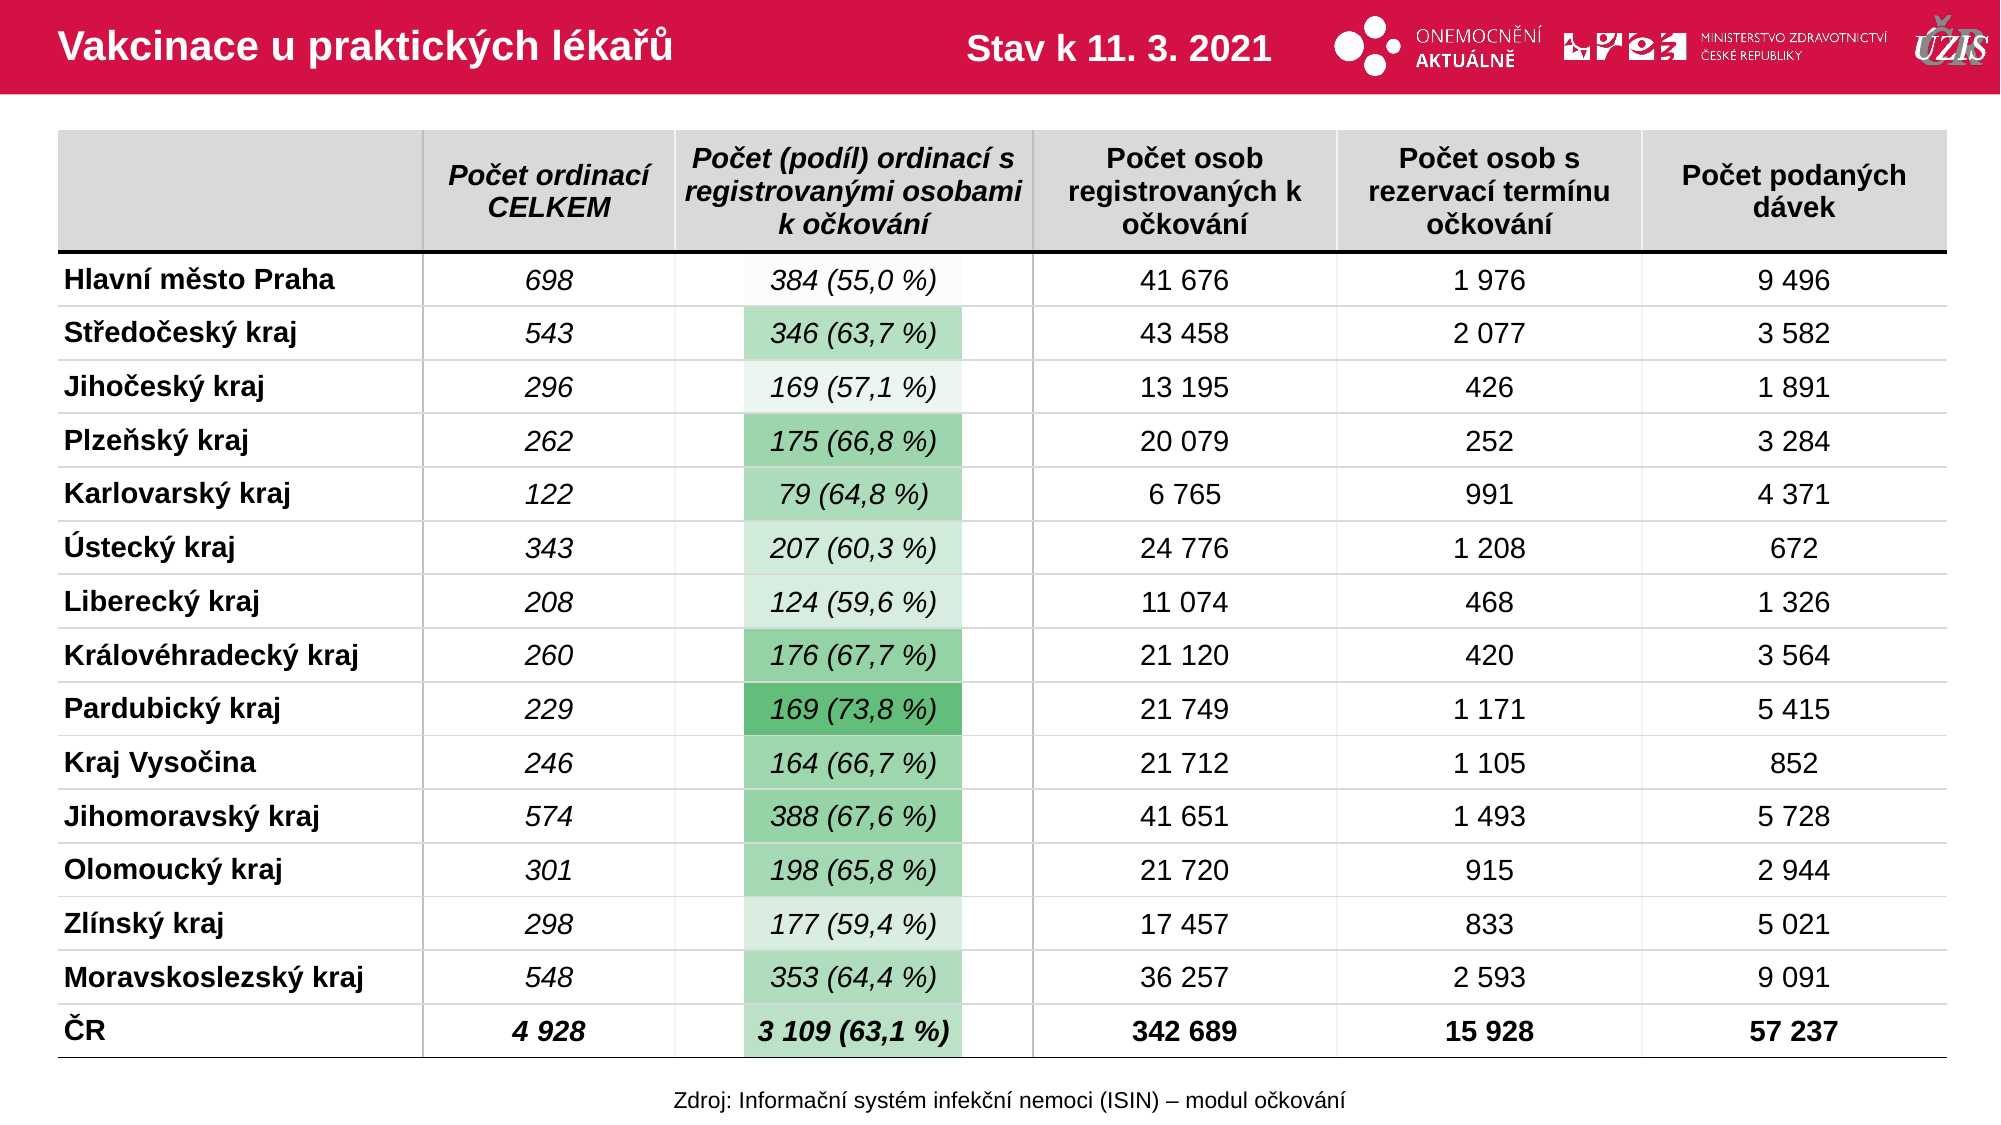

# Vakcinace u praktických lékařů
Stav k 11. 3. 2021
|  | Počet ordinací CELKEM | Počet (podíl) ordinací s registrovanými osobami k očkování | Počet osob registrovaných k očkování | Počet osob s rezervací termínu očkování | Počet podaných dávek |
| --- | --- | --- | --- | --- | --- |
| Hlavní město Praha | 698 | 384 (55,0 %) | 41 676 | 1 976 | 9 496 |
| Středočeský kraj | 543 | 346 (63,7 %) | 43 458 | 2 077 | 3 582 |
| Jihočeský kraj | 296 | 169 (57,1 %) | 13 195 | 426 | 1 891 |
| Plzeňský kraj | 262 | 175 (66,8 %) | 20 079 | 252 | 3 284 |
| Karlovarský kraj | 122 | 79 (64,8 %) | 6 765 | 991 | 4 371 |
| Ústecký kraj | 343 | 207 (60,3 %) | 24 776 | 1 208 | 672 |
| Liberecký kraj | 208 | 124 (59,6 %) | 11 074 | 468 | 1 326 |
| Královéhradecký kraj | 260 | 176 (67,7 %) | 21 120 | 420 | 3 564 |
| Pardubický kraj | 229 | 169 (73,8 %) | 21 749 | 1 171 | 5 415 |
| Kraj Vysočina | 246 | 164 (66,7 %) | 21 712 | 1 105 | 852 |
| Jihomoravský kraj | 574 | 388 (67,6 %) | 41 651 | 1 493 | 5 728 |
| Olomoucký kraj | 301 | 198 (65,8 %) | 21 720 | 915 | 2 944 |
| Zlínský kraj | 298 | 177 (59,4 %) | 17 457 | 833 | 5 021 |
| Moravskoslezský kraj | 548 | 353 (64,4 %) | 36 257 | 2 593 | 9 091 |
| ČR | 4 928 | 3 109 (63,1 %) | 342 689 | 15 928 | 57 237 |
|  |
| --- |
|  |
|  |
|  |
|  |
|  |
|  |
|  |
|  |
|  |
|  |
|  |
|  |
|  |
|  |
Zdroj: Informační systém infekční nemoci (ISIN) – modul očkování